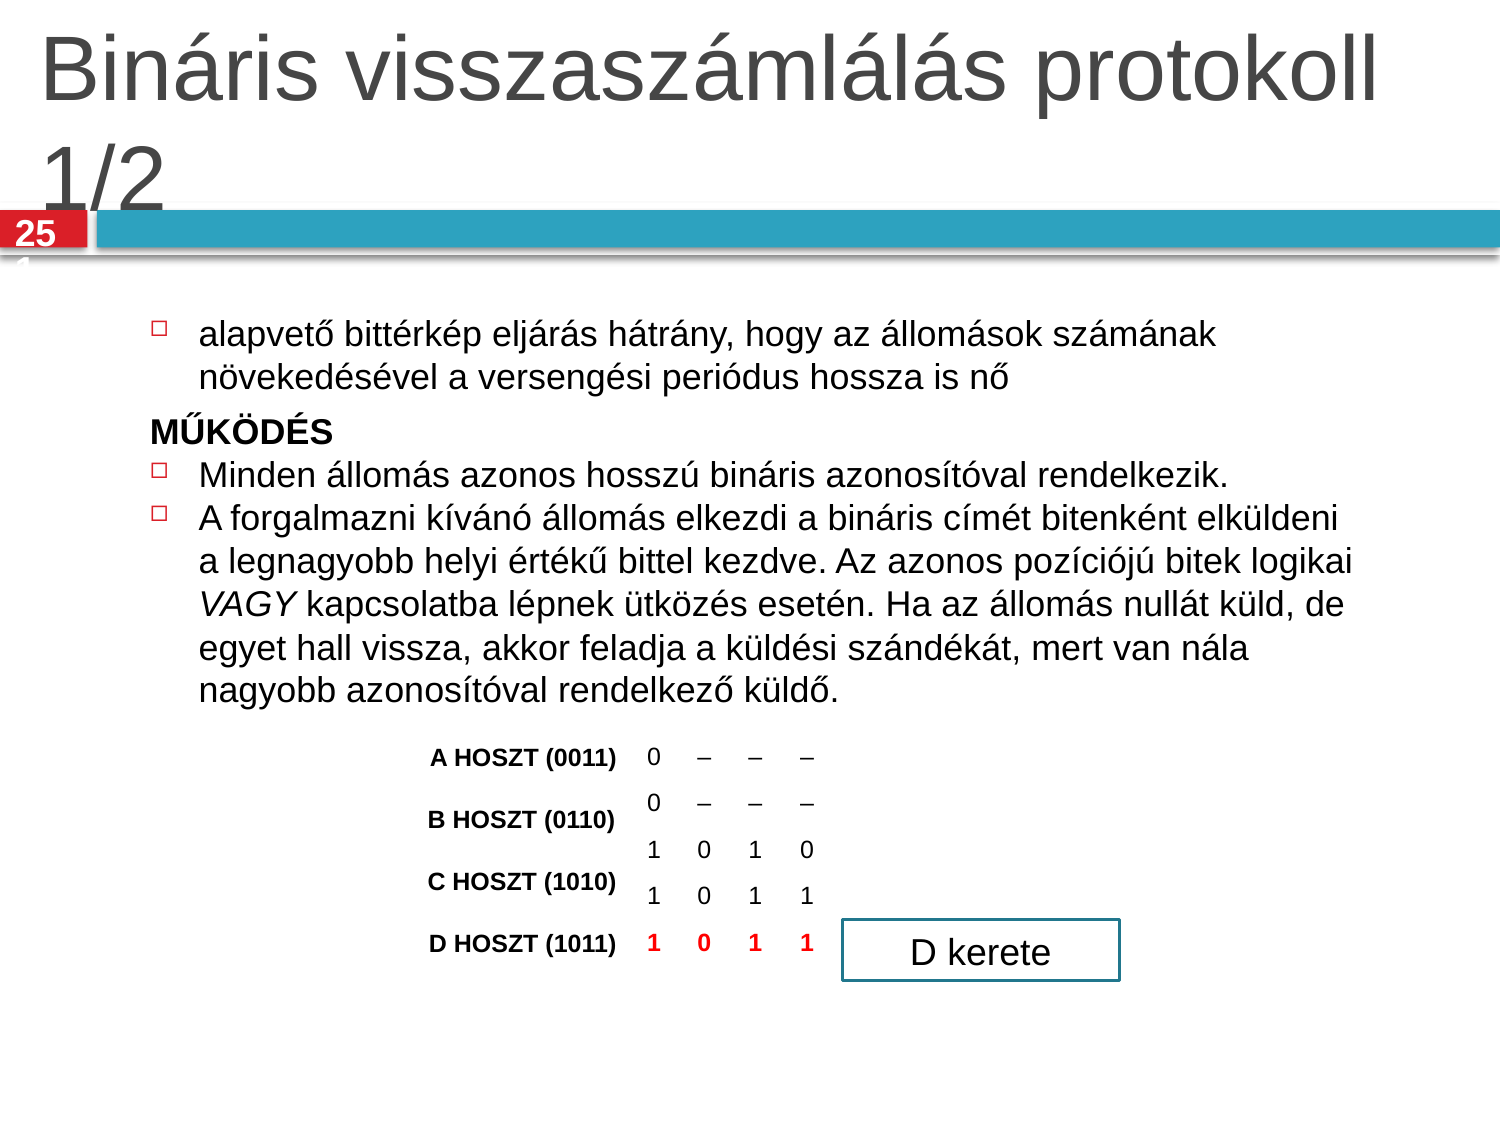

# Bináris visszaszámlálás protokoll 1/2
251
alapvető bittérkép eljárás hátrány, hogy az állomások számának növekedésével a versengési periódus hossza is nő
Működés
Minden állomás azonos hosszú bináris azonosítóval rendelkezik.
A forgalmazni kívánó állomás elkezdi a bináris címét bitenként elküldeni a legnagyobb helyi értékű bittel kezdve. Az azonos pozíciójú bitek logikai VAGY kapcsolatba lépnek ütközés esetén. Ha az állomás nullát küld, de egyet hall vissza, akkor feladja a küldési szándékát, mert van nála nagyobb azonosítóval rendelkező küldő.

–
–
0
1
1
–
–
1
1
1
–
–
0
0
0
0
0
1
1
1
A hoszt (0011)
B hoszt (0110)
C hoszt (1010)
D hoszt (1011)
D kerete